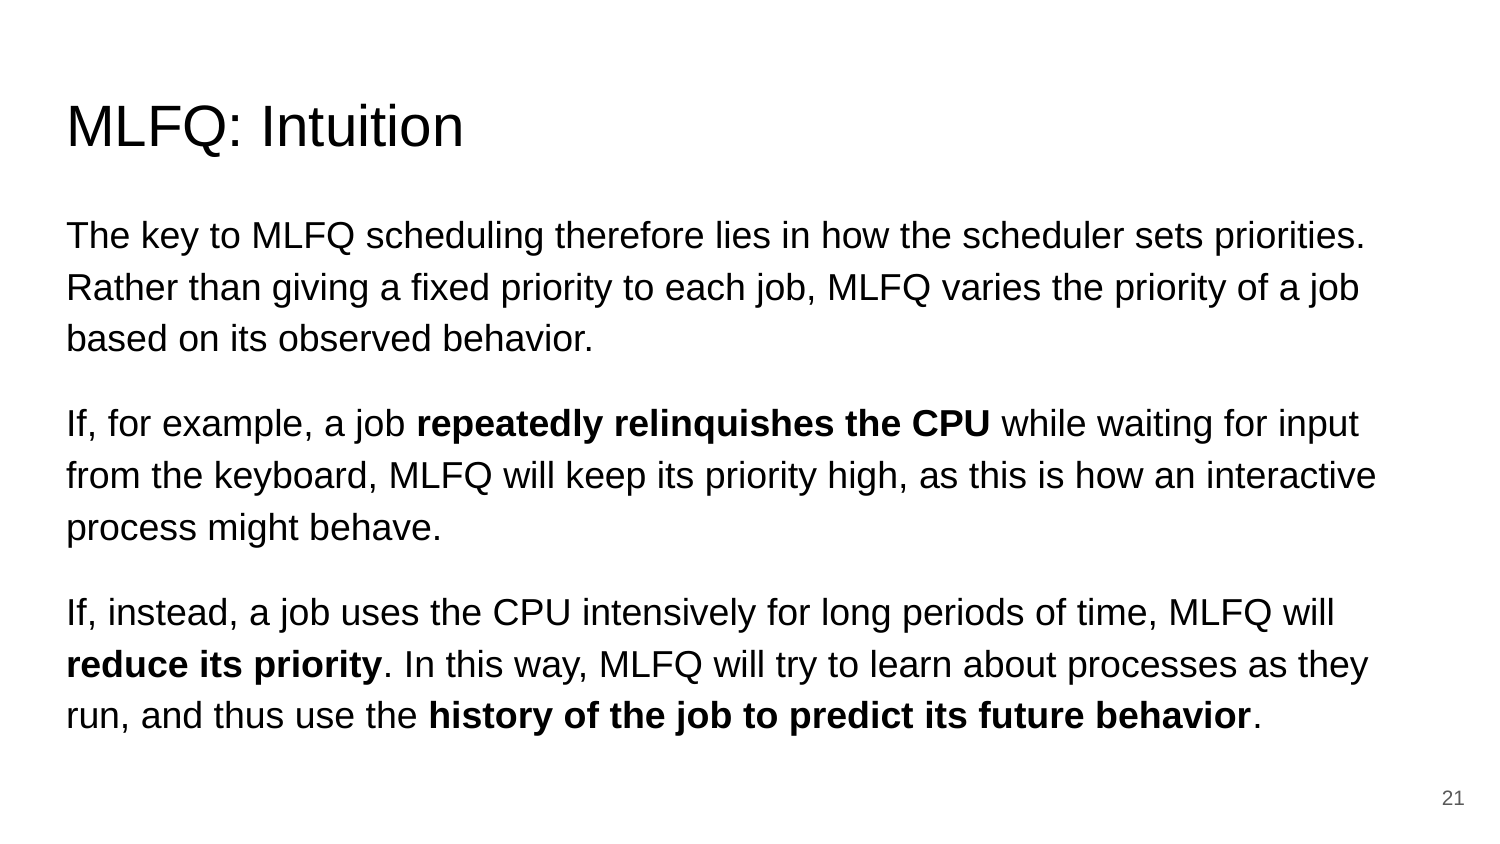

# MLFQ: Intuition
The key to MLFQ scheduling therefore lies in how the scheduler sets priorities. Rather than giving a fixed priority to each job, MLFQ varies the priority of a job based on its observed behavior.
If, for example, a job repeatedly relinquishes the CPU while waiting for input from the keyboard, MLFQ will keep its priority high, as this is how an interactive process might behave.
If, instead, a job uses the CPU intensively for long periods of time, MLFQ will reduce its priority. In this way, MLFQ will try to learn about processes as they run, and thus use the history of the job to predict its future behavior.
21